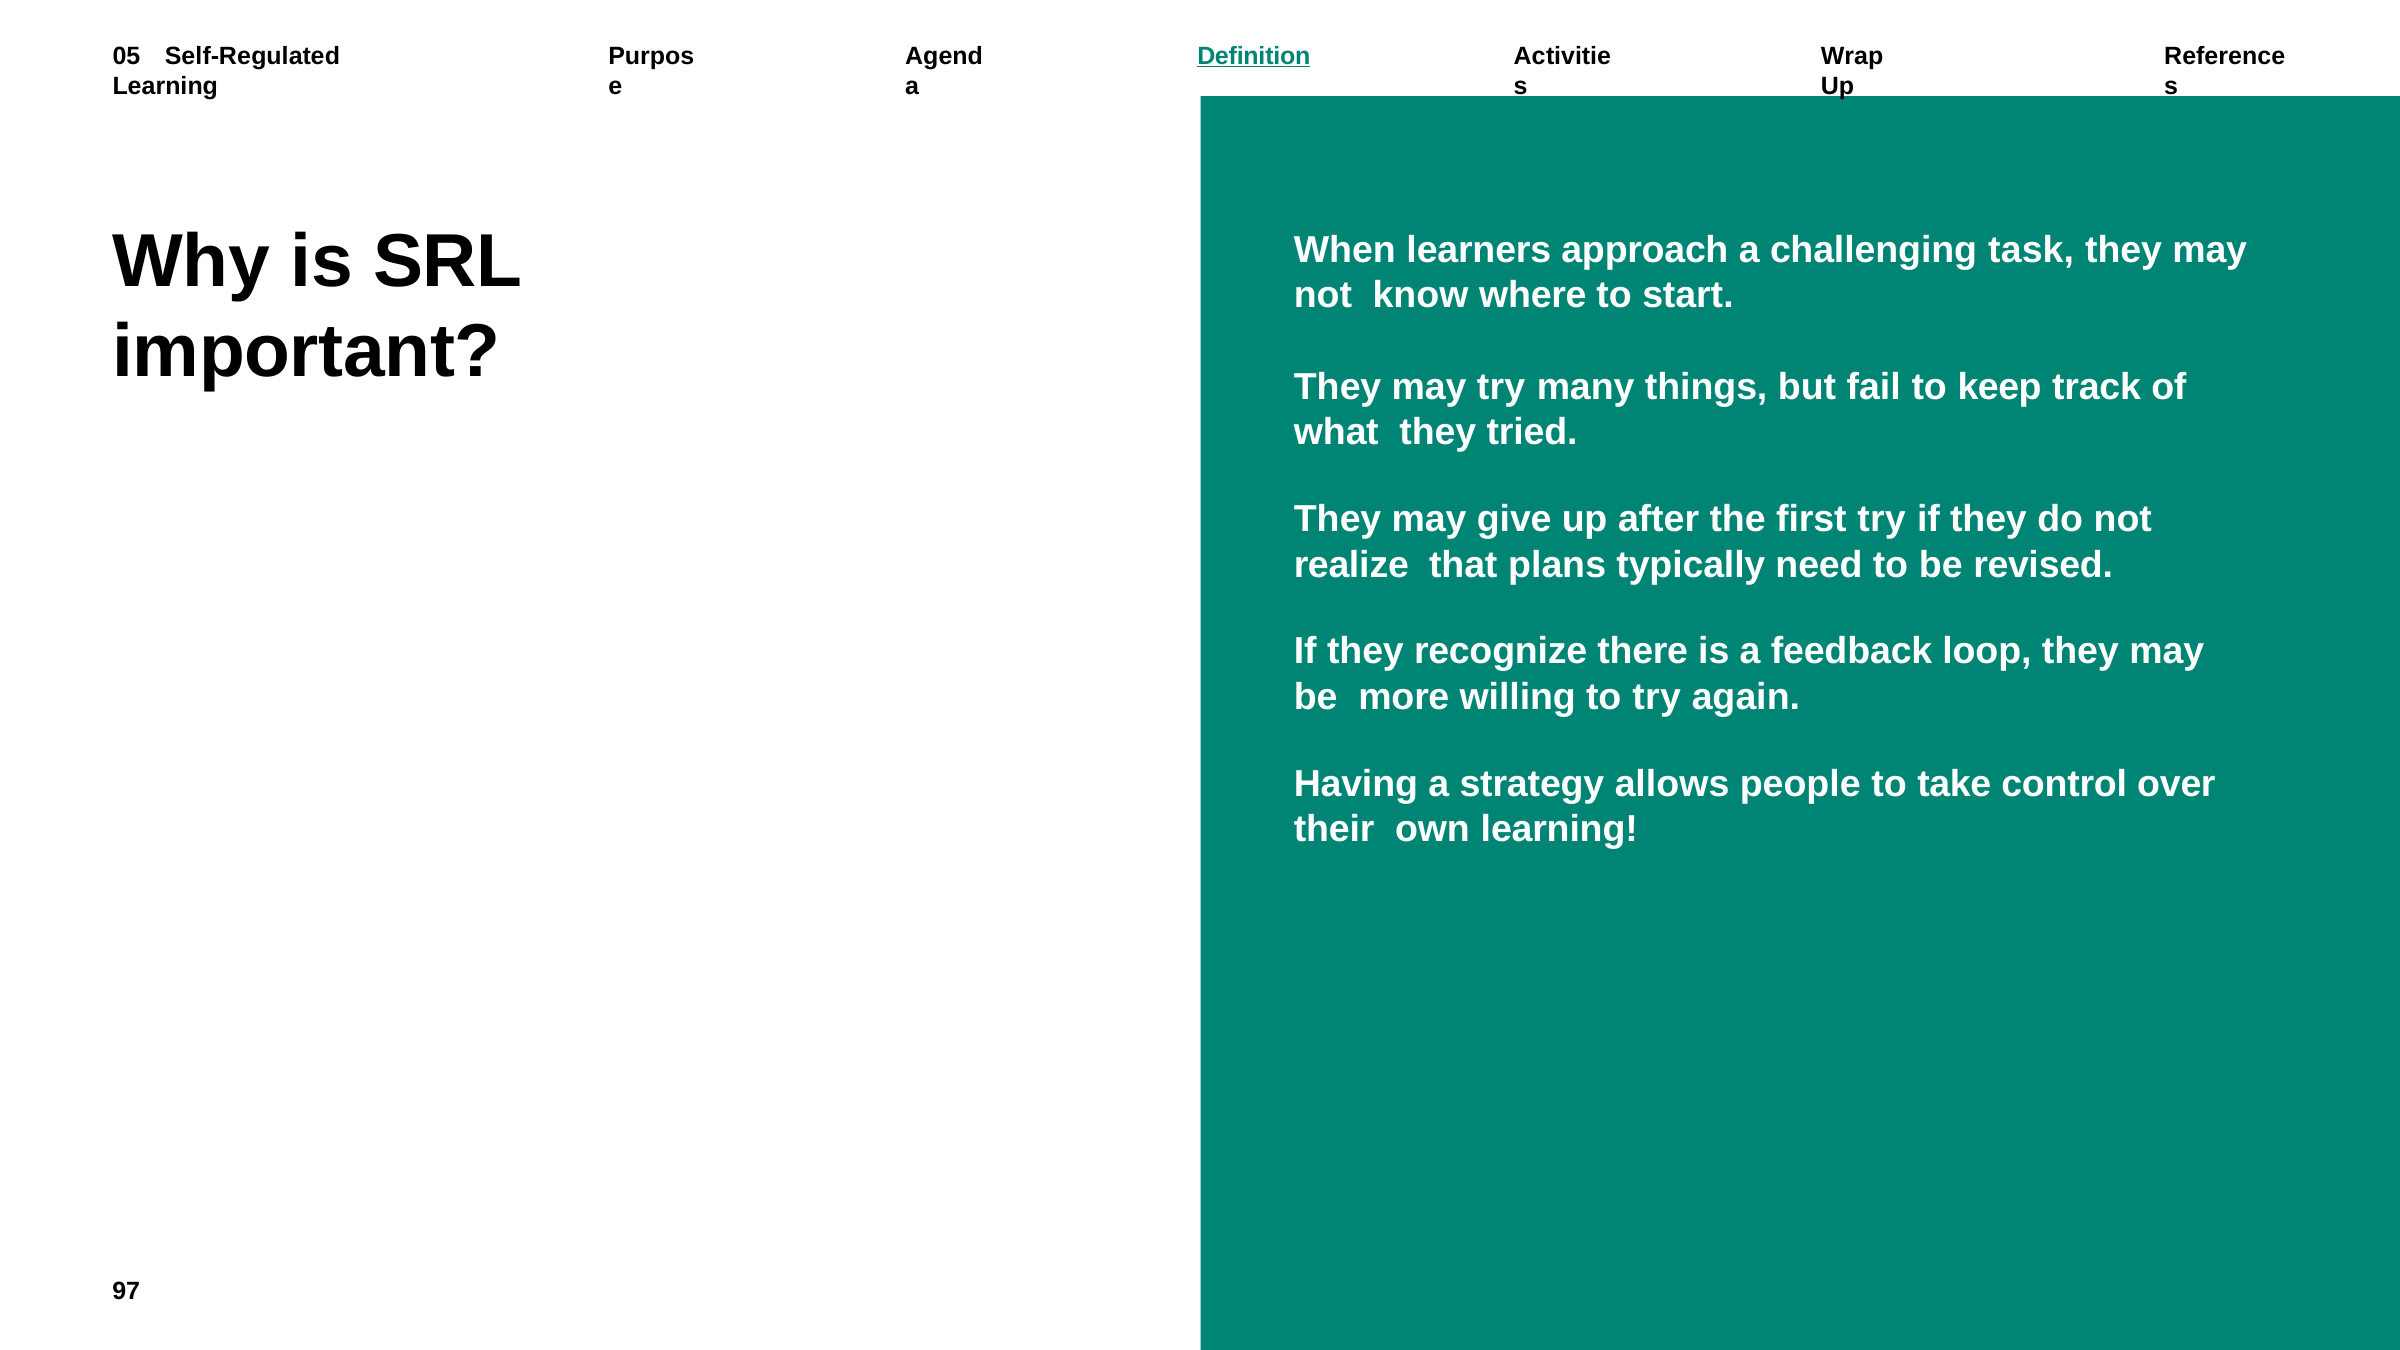

05	Self-Regulated	Learning
Purpose
Agenda
Definition
Activities
Wrap	Up
References

Why is SRL important?
When learners approach a challenging task, they may not  know where to start.
They may try many things, but fail to keep track of what  they tried.

They may give up after the first try if they do not realize  that plans typically need to be revised.

If they recognize there is a feedback loop, they may be  more willing to try again.

Having a strategy allows people to take control over their  own learning!
97